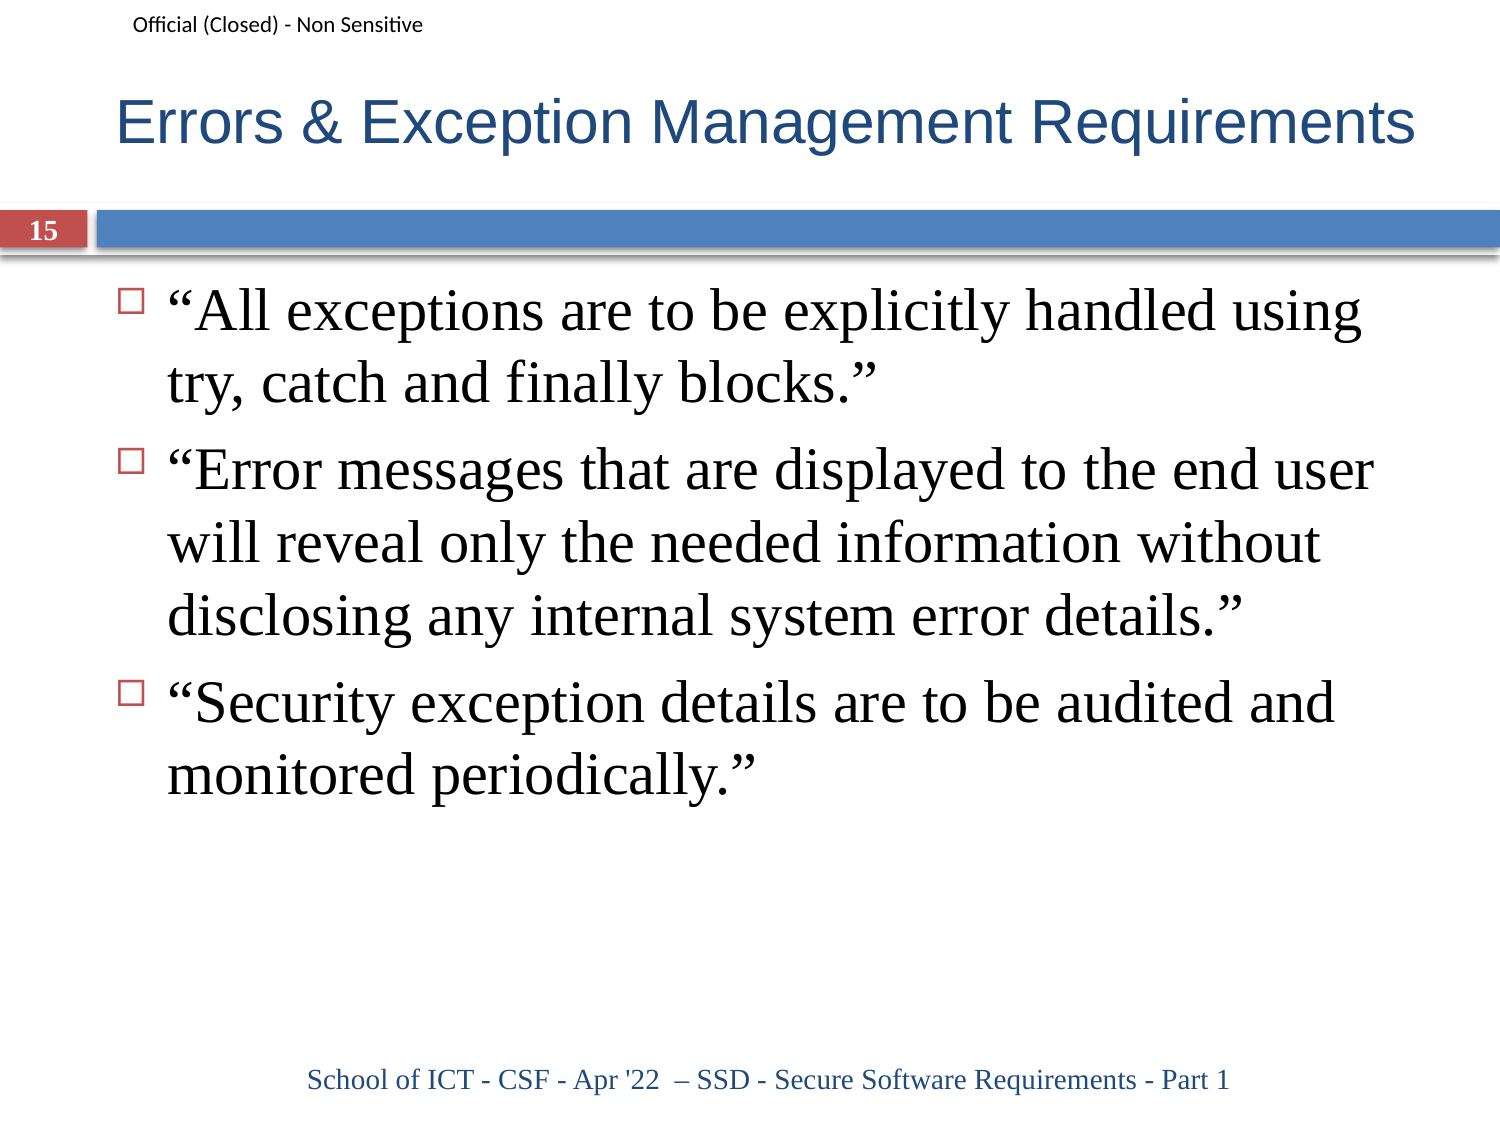

# Errors & Exception Management Requirements
15
“All exceptions are to be explicitly handled using try, catch and finally blocks.”
“Error messages that are displayed to the end user will reveal only the needed information without disclosing any internal system error details.”
“Security exception details are to be audited and monitored periodically.”
School of ICT - CSF - Apr '22  – SSD - Secure Software Requirements - Part 1